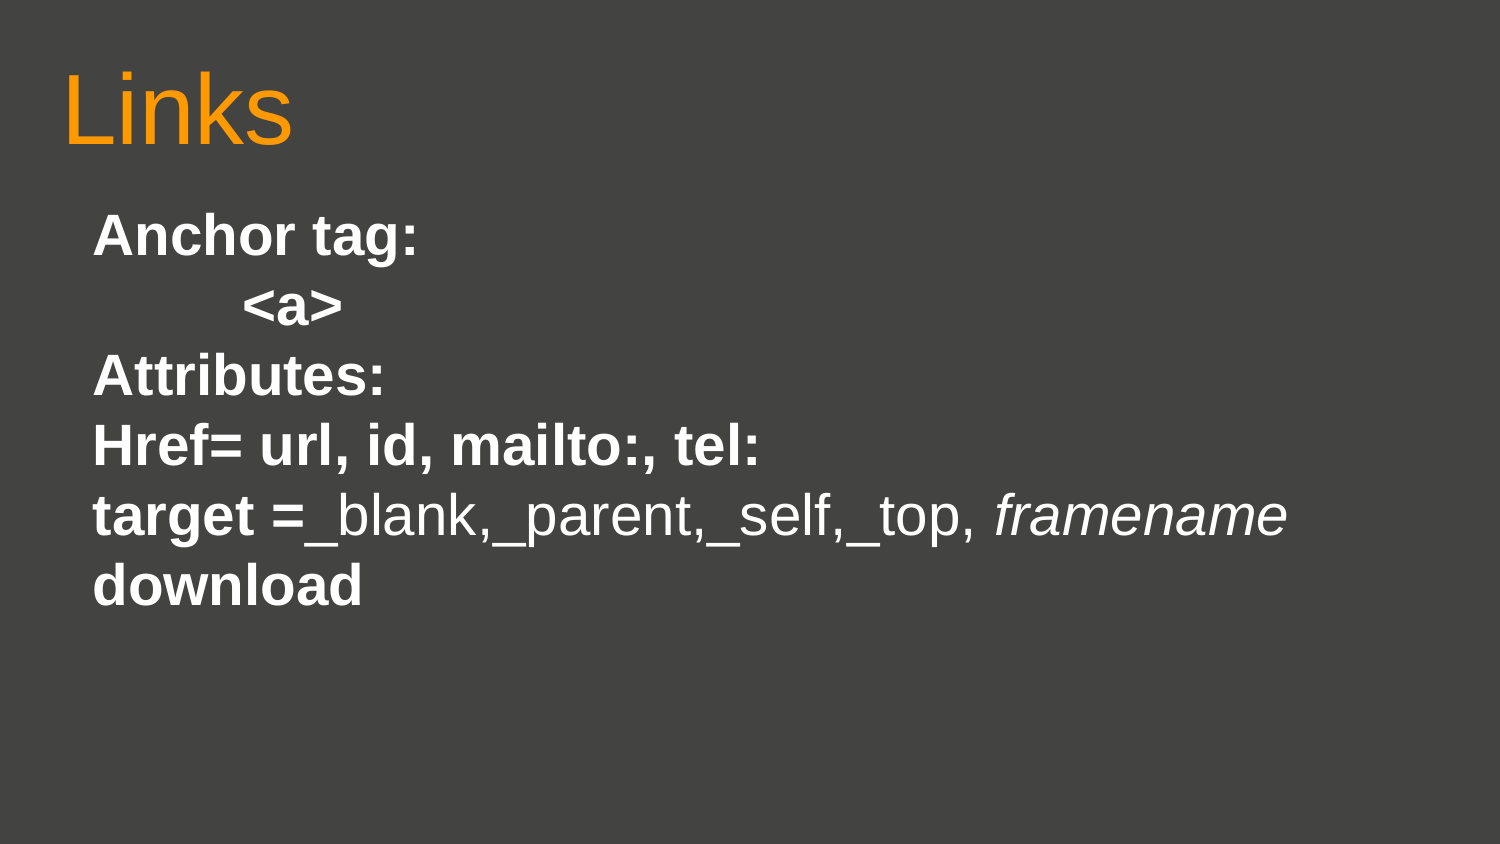

Links
Anchor tag:
	<a>
Attributes:
Href= url, id, mailto:, tel:
target =_blank,_parent,_self,_top, framename
download